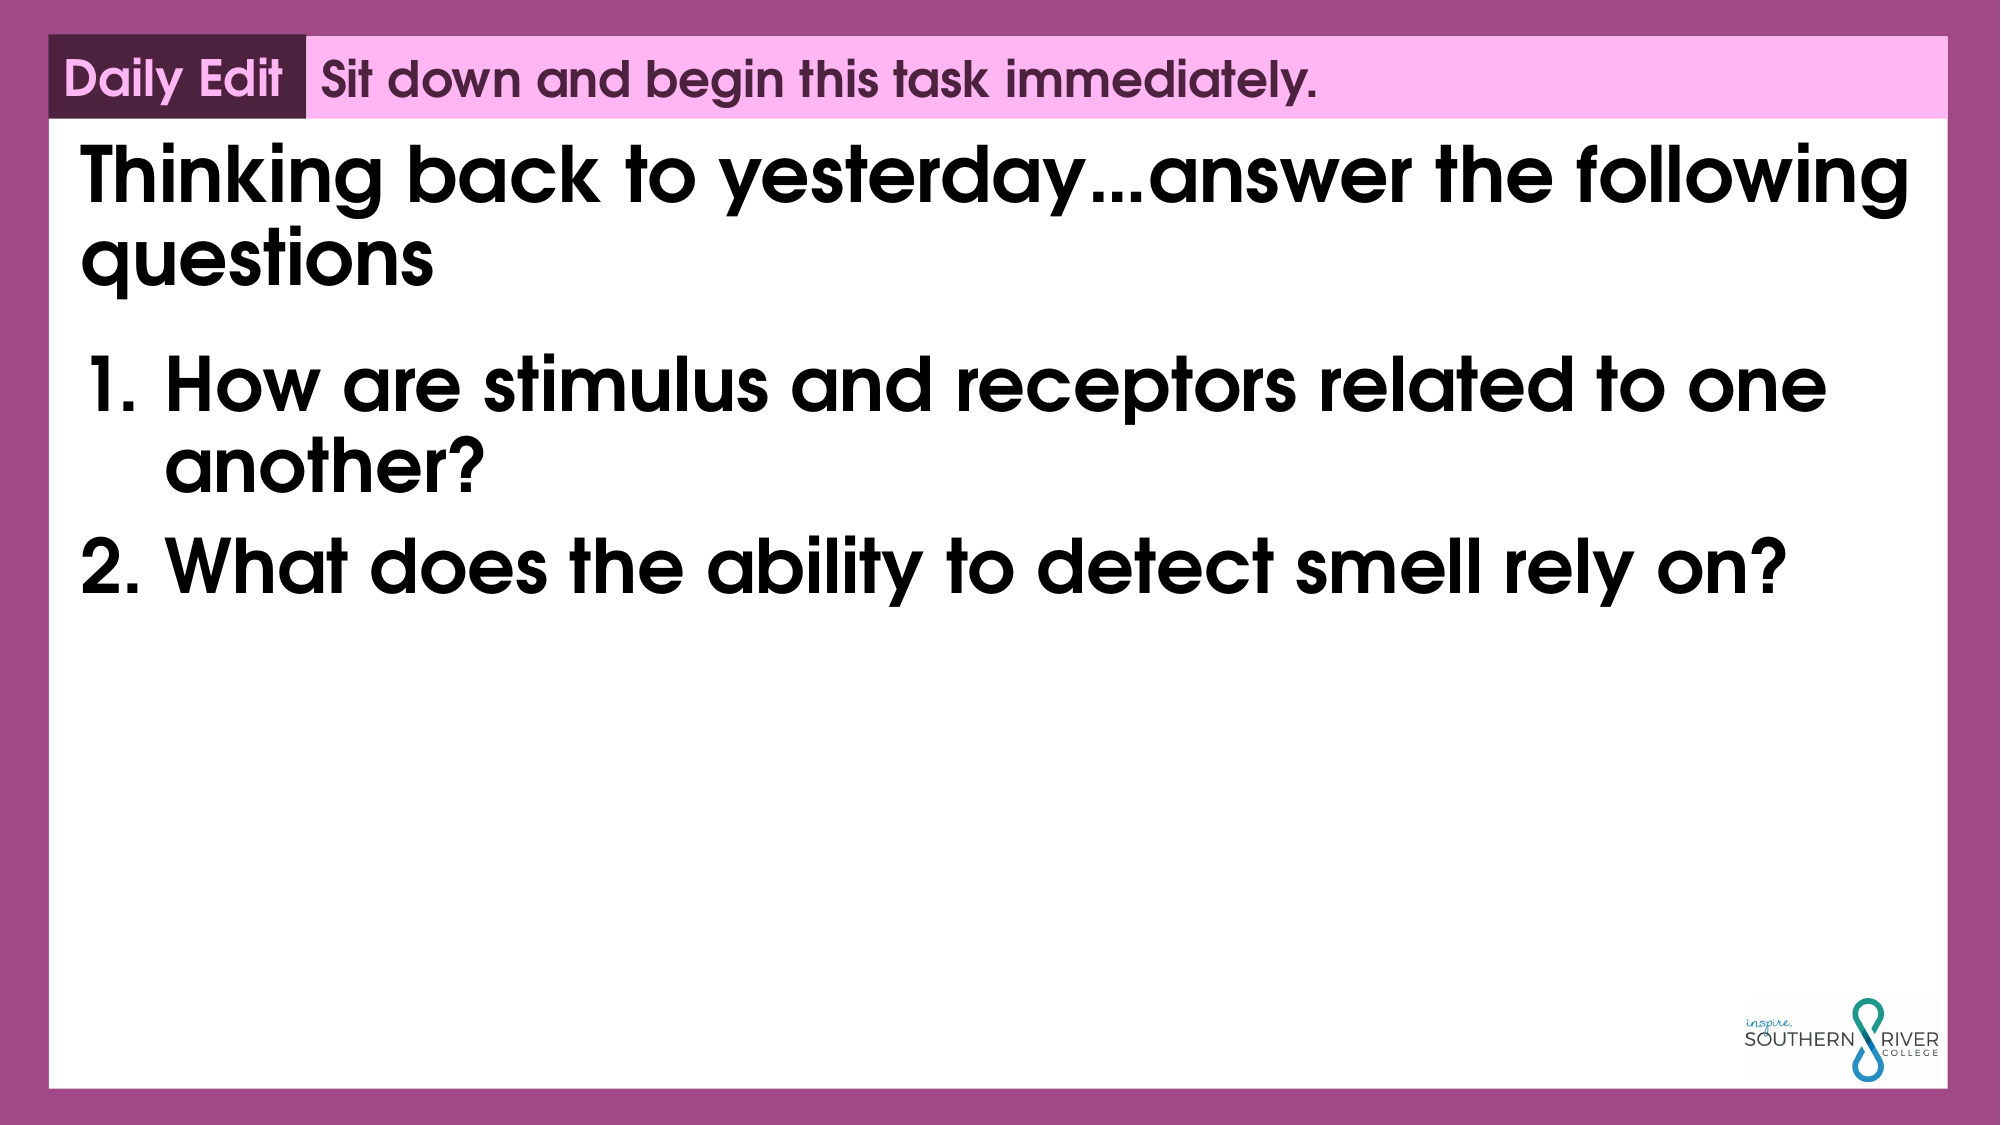

Thinking back to yesterday…answer the following questions
How are stimulus and receptors related to one another?
What does the ability to detect smell rely on?